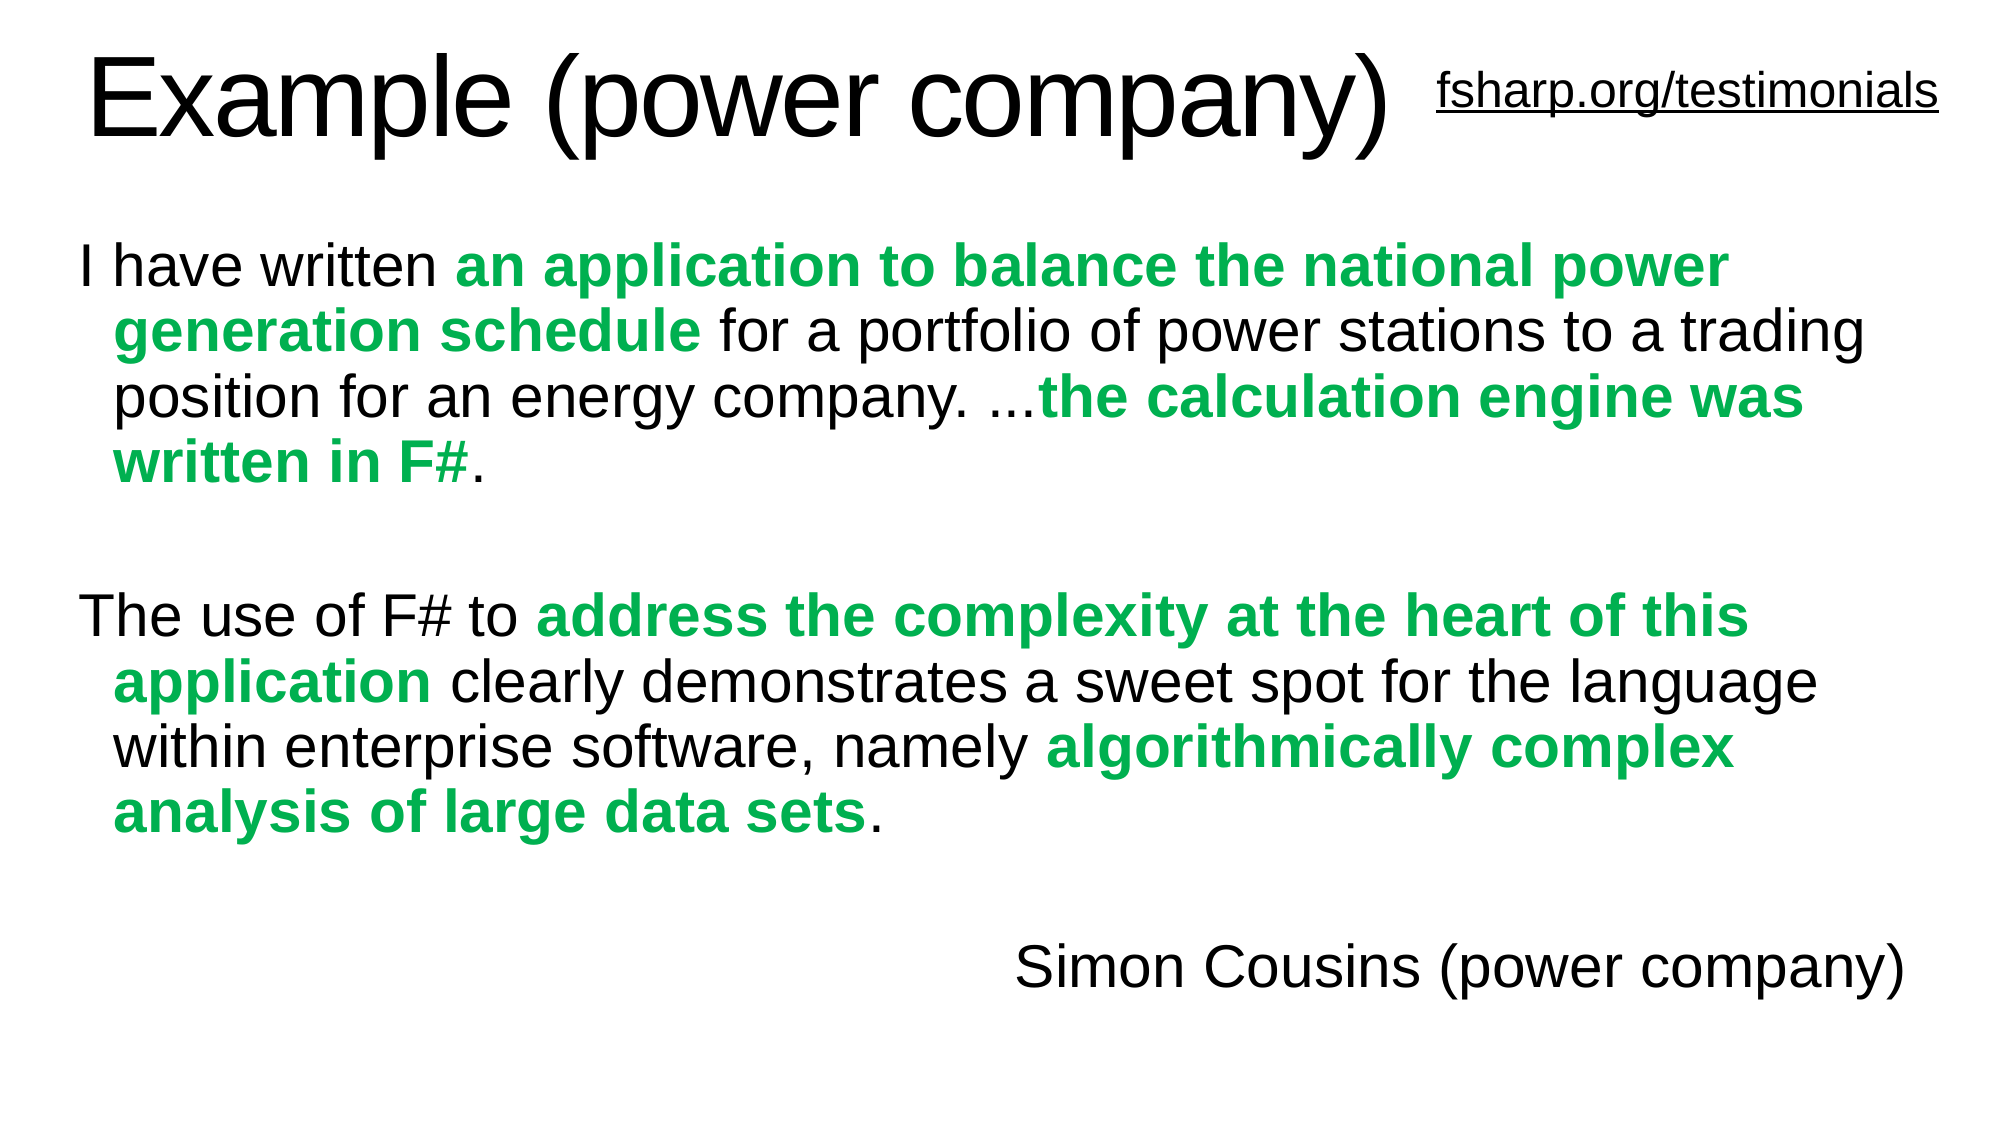

# Example (power company)
fsharp.org/testimonials
I have written an application to balance the national power generation schedule for a portfolio of power stations to a trading position for an energy company. ...the calculation engine was written in F#.

The use of F# to address the complexity at the heart of this application clearly demonstrates a sweet spot for the language within enterprise software, namely algorithmically complex analysis of large data sets.

Simon Cousins (power company)